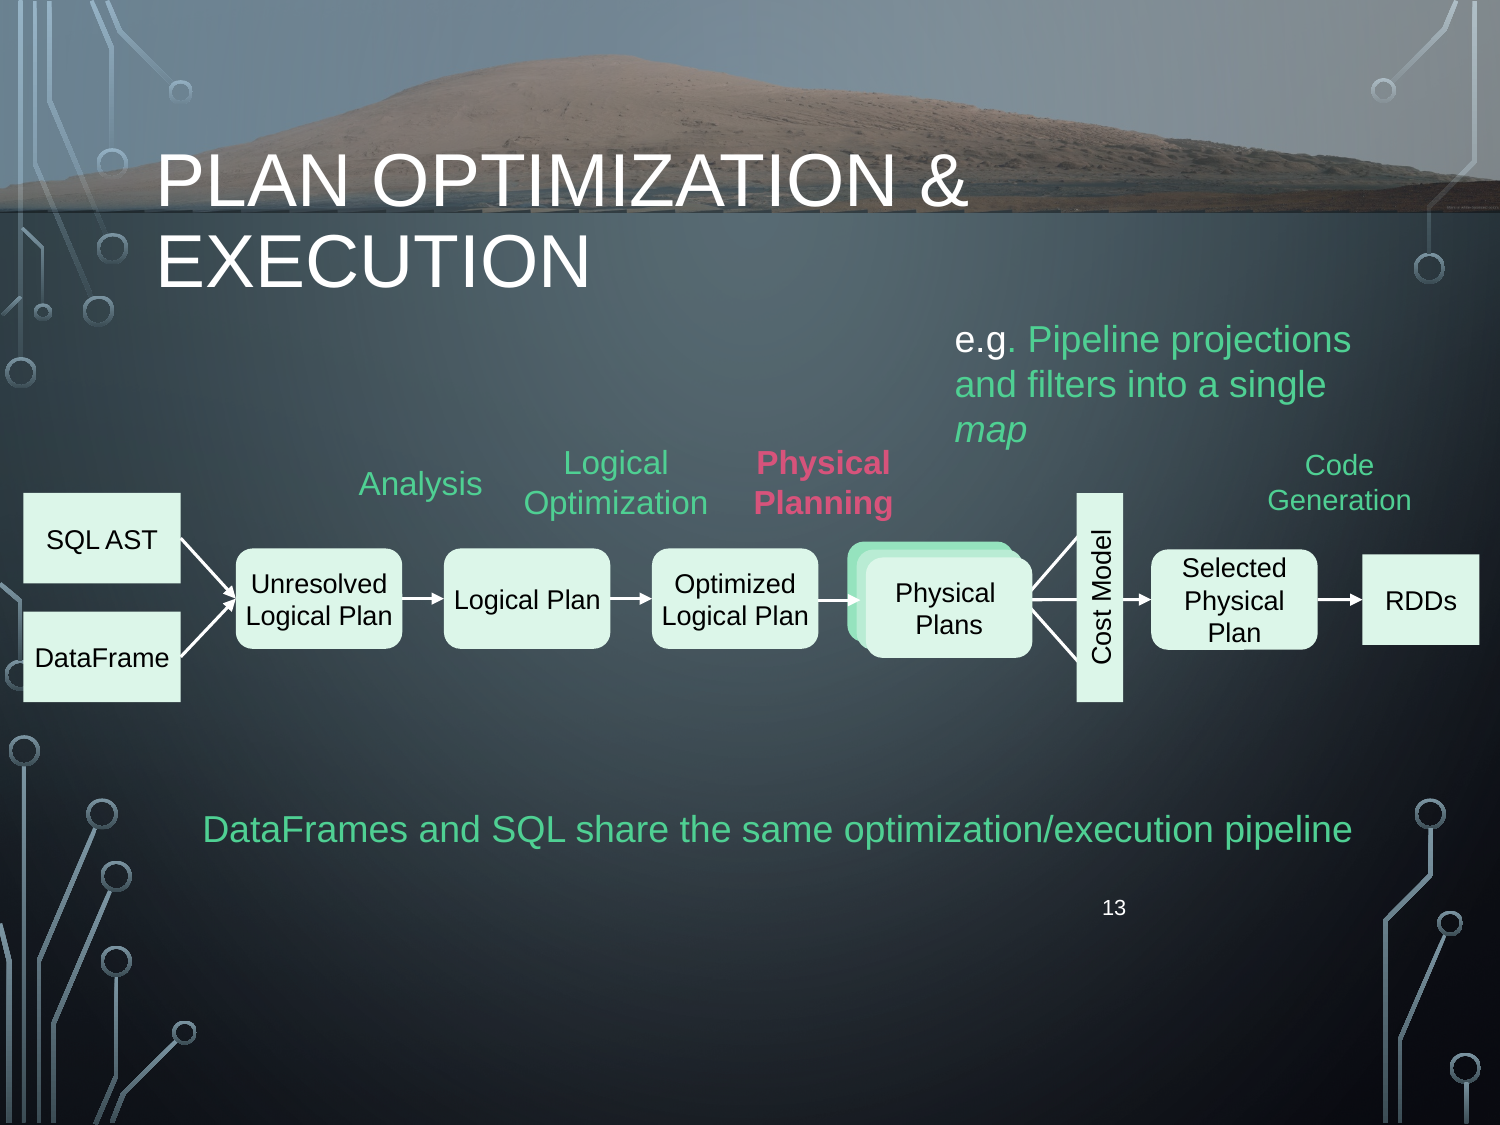

# Plan Optimization & Execution
e.g. Pipeline projections and filters into a single map
Physical
Planning

Optimized Logical Plan

Physical
Plans
Logical
Optimization
Code
Generation
Analysis
SQL AST
Unresolved Logical Plan
Logical Plan
Selected Physical Plan
RDDs
Cost Model
DataFrame
DataFrames and SQL share the same optimization/execution pipeline
13